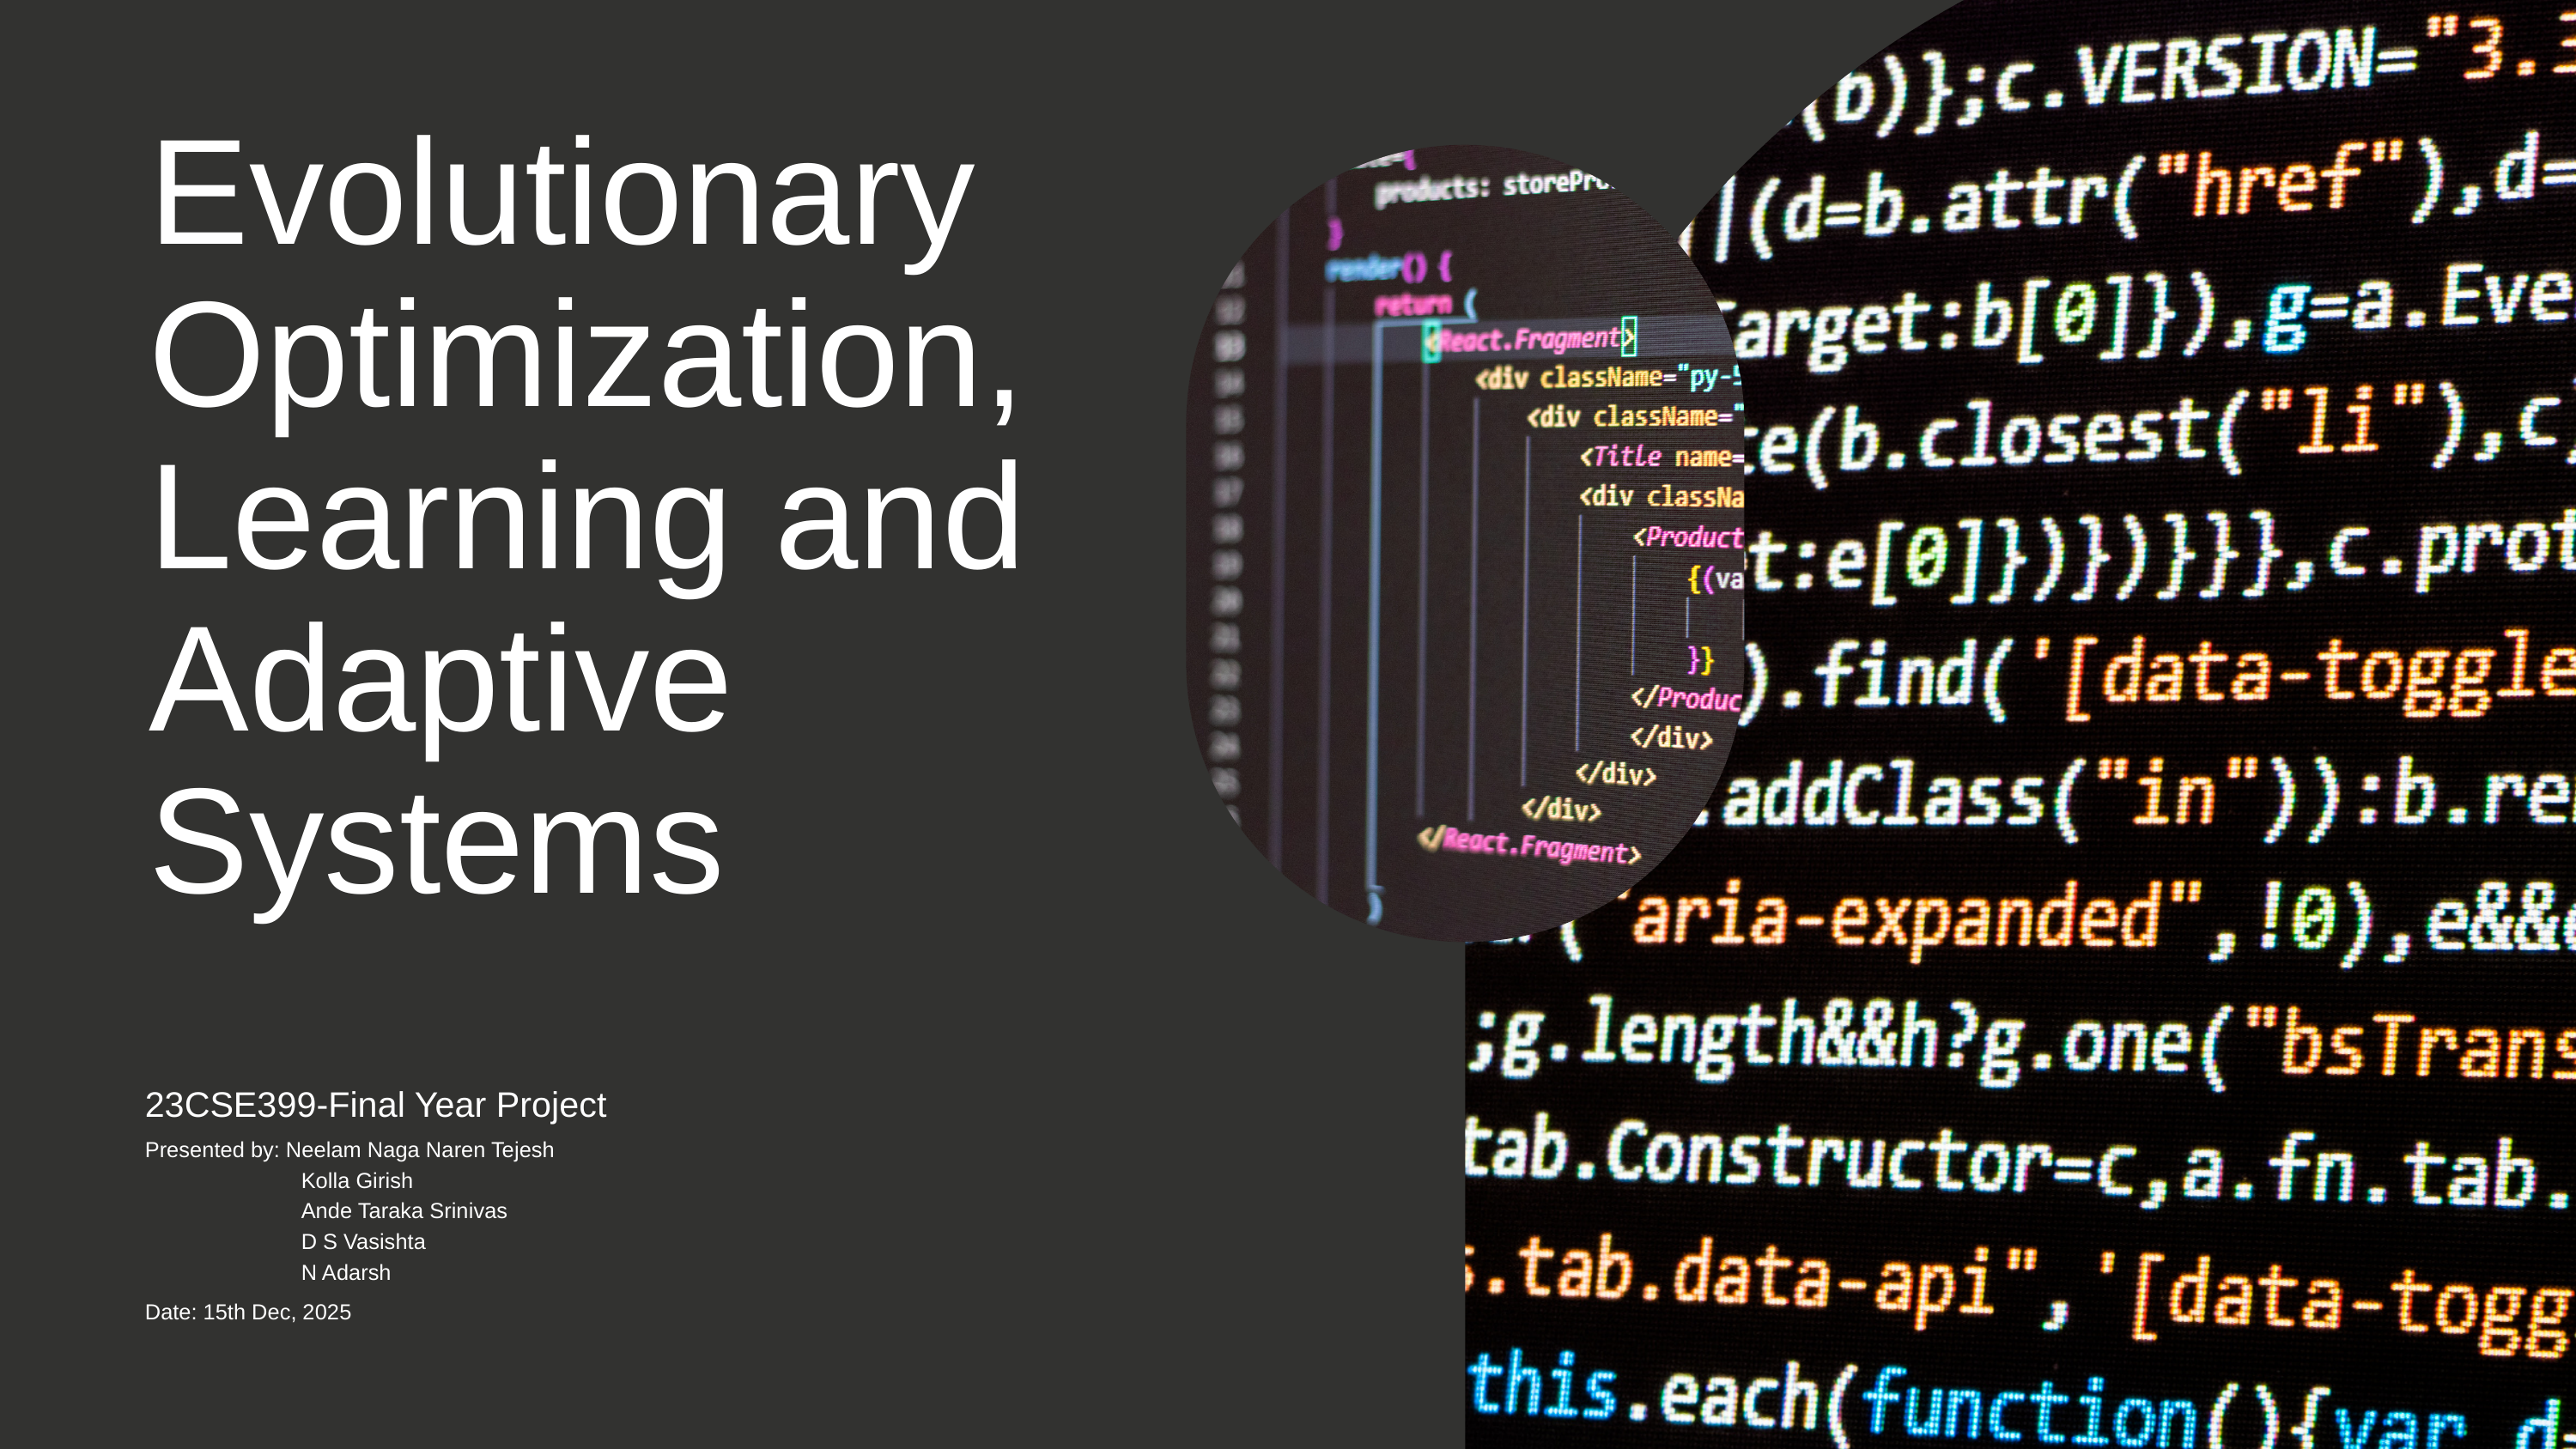

Evolutionary Optimization,
Learning and Adaptive
Systems

23CSE399-Final Year Project
Presented by: Neelam Naga Naren Tejesh
                          Kolla Girish
                          Ande Taraka Srinivas
                          D S Vasishta
                          N Adarsh
Date: 15th Dec, 2025